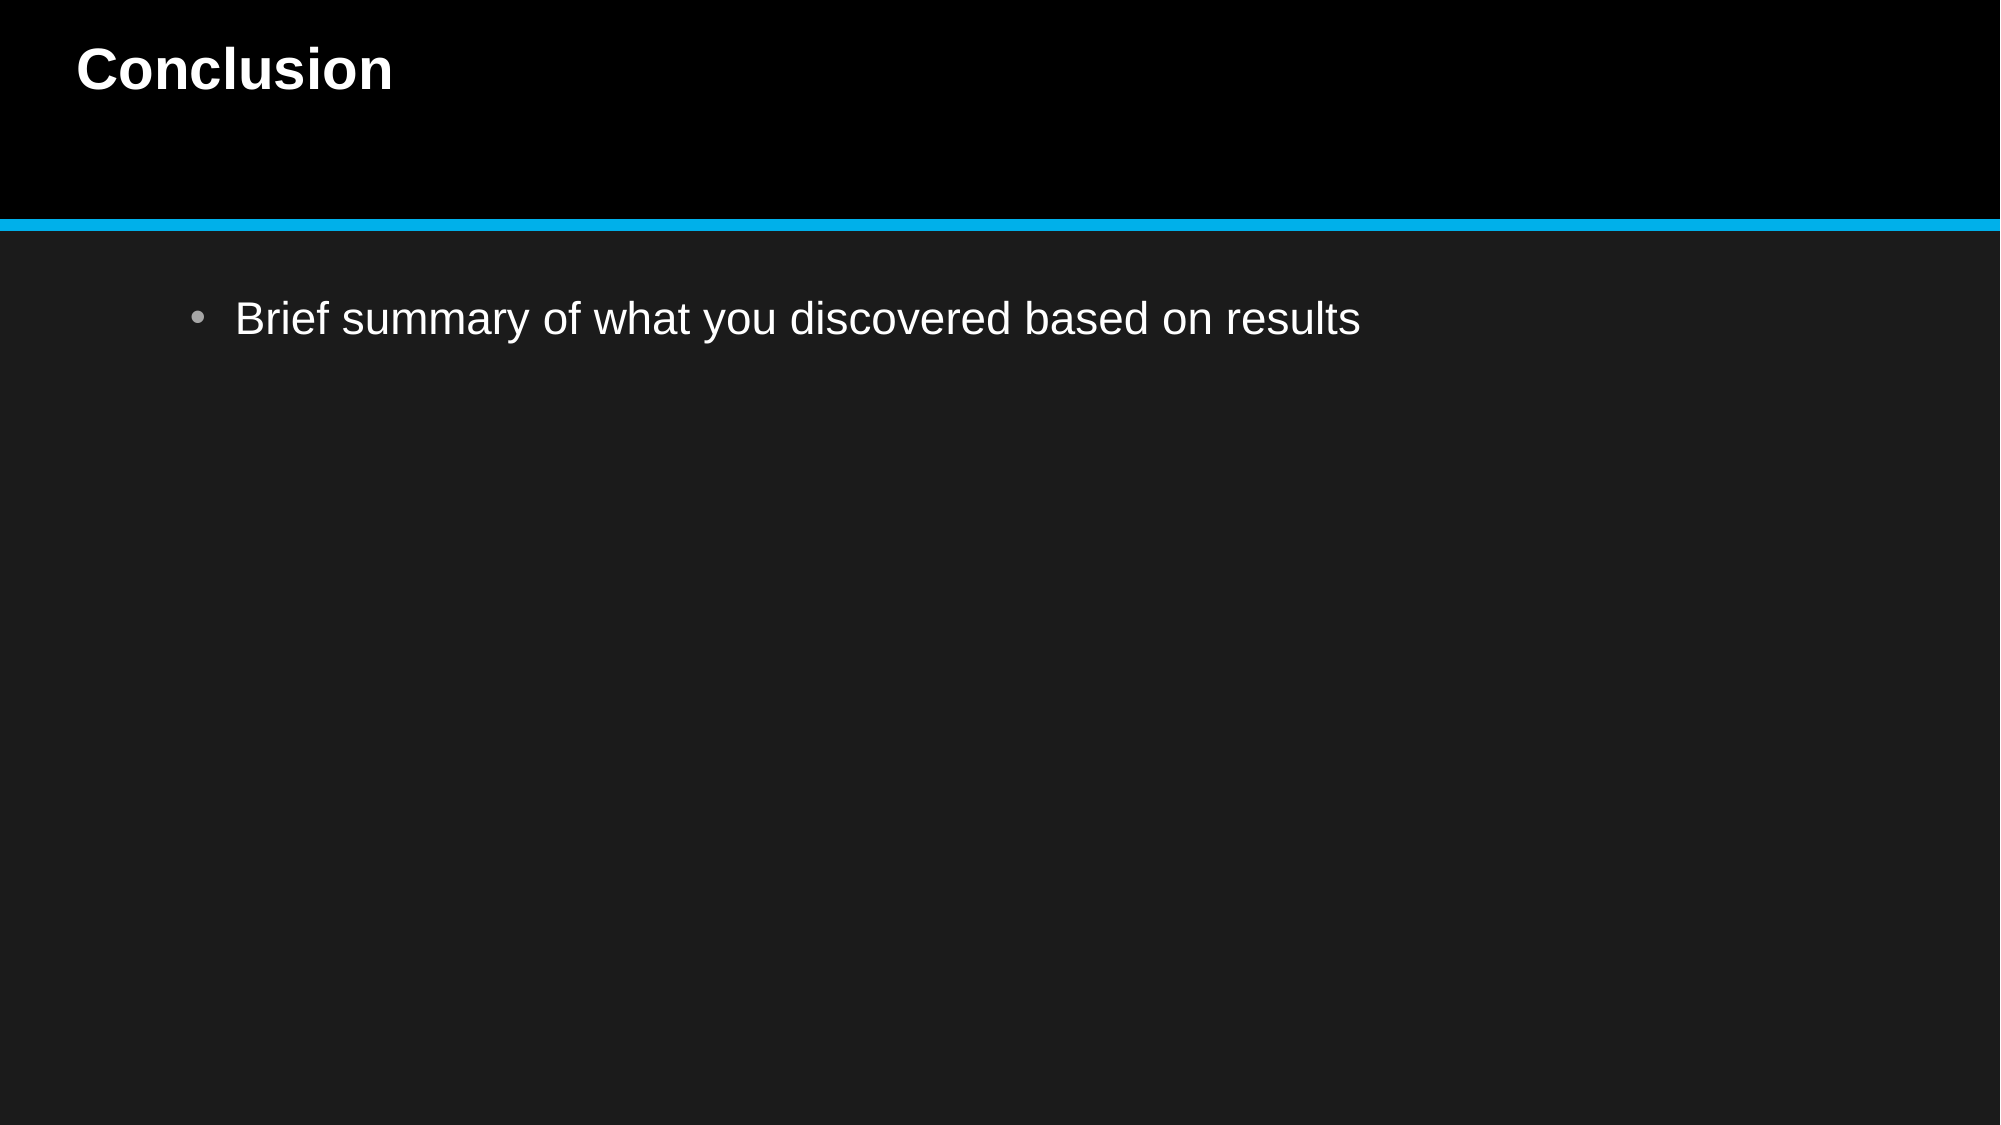

Conclusion
Brief summary of what you discovered based on results